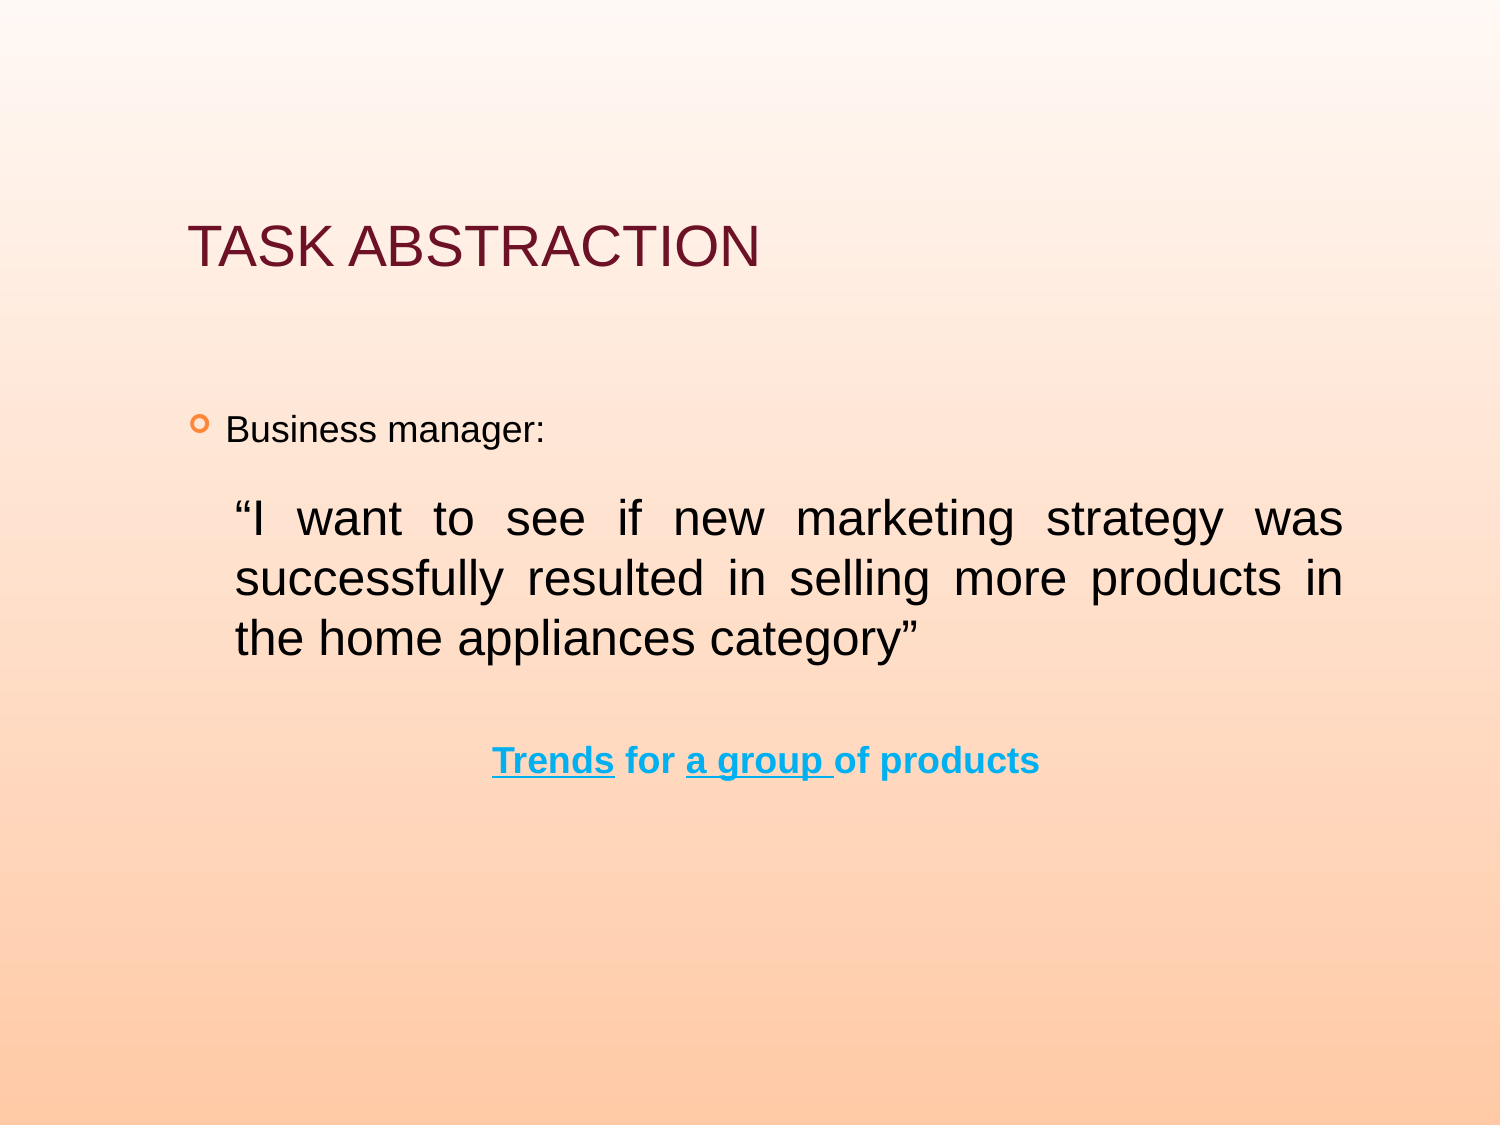

# Task abstraction
Business manager:

“I want to see if new marketing strategy was successfully resulted in selling more products in the home appliances category”

Trends for a group of products
90